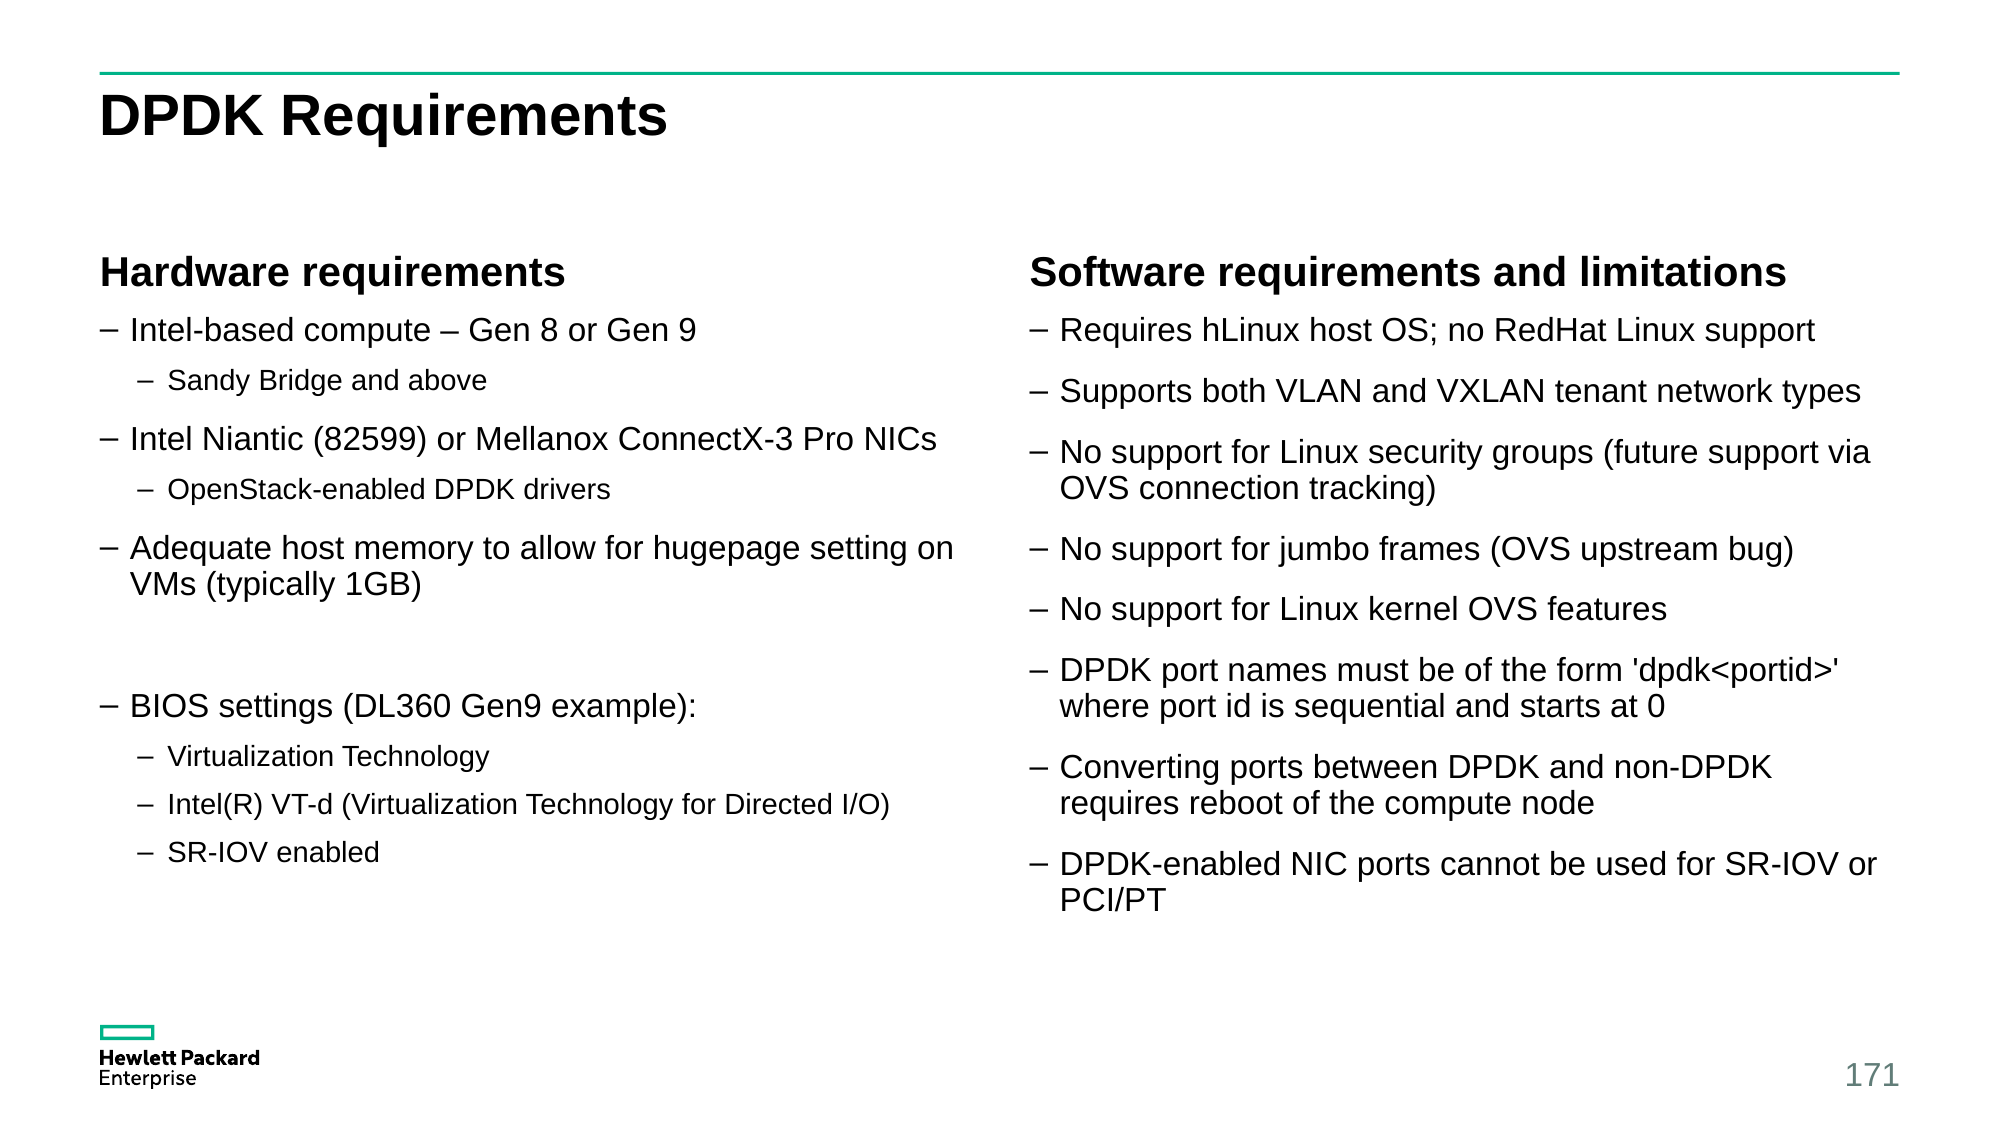

# DPDK Requirements

Hardware requirements
Software requirements and limitations
Intel-based compute – Gen 8 or Gen 9
Sandy Bridge and above
Intel Niantic (82599) or Mellanox ConnectX-3 Pro NICs
OpenStack-enabled DPDK drivers
Adequate host memory to allow for hugepage setting on VMs (typically 1GB)

BIOS settings (DL360 Gen9 example):
Virtualization Technology
Intel(R) VT-d (Virtualization Technology for Directed I/O)
SR-IOV enabled
Requires hLinux host OS; no RedHat Linux support
Supports both VLAN and VXLAN tenant network types
No support for Linux security groups (future support via OVS connection tracking)
No support for jumbo frames (OVS upstream bug)
No support for Linux kernel OVS features
DPDK port names must be of the form 'dpdk<portid>' where port id is sequential and starts at 0
Converting ports between DPDK and non-DPDK requires reboot of the compute node
DPDK-enabled NIC ports cannot be used for SR-IOV or PCI/PT

171